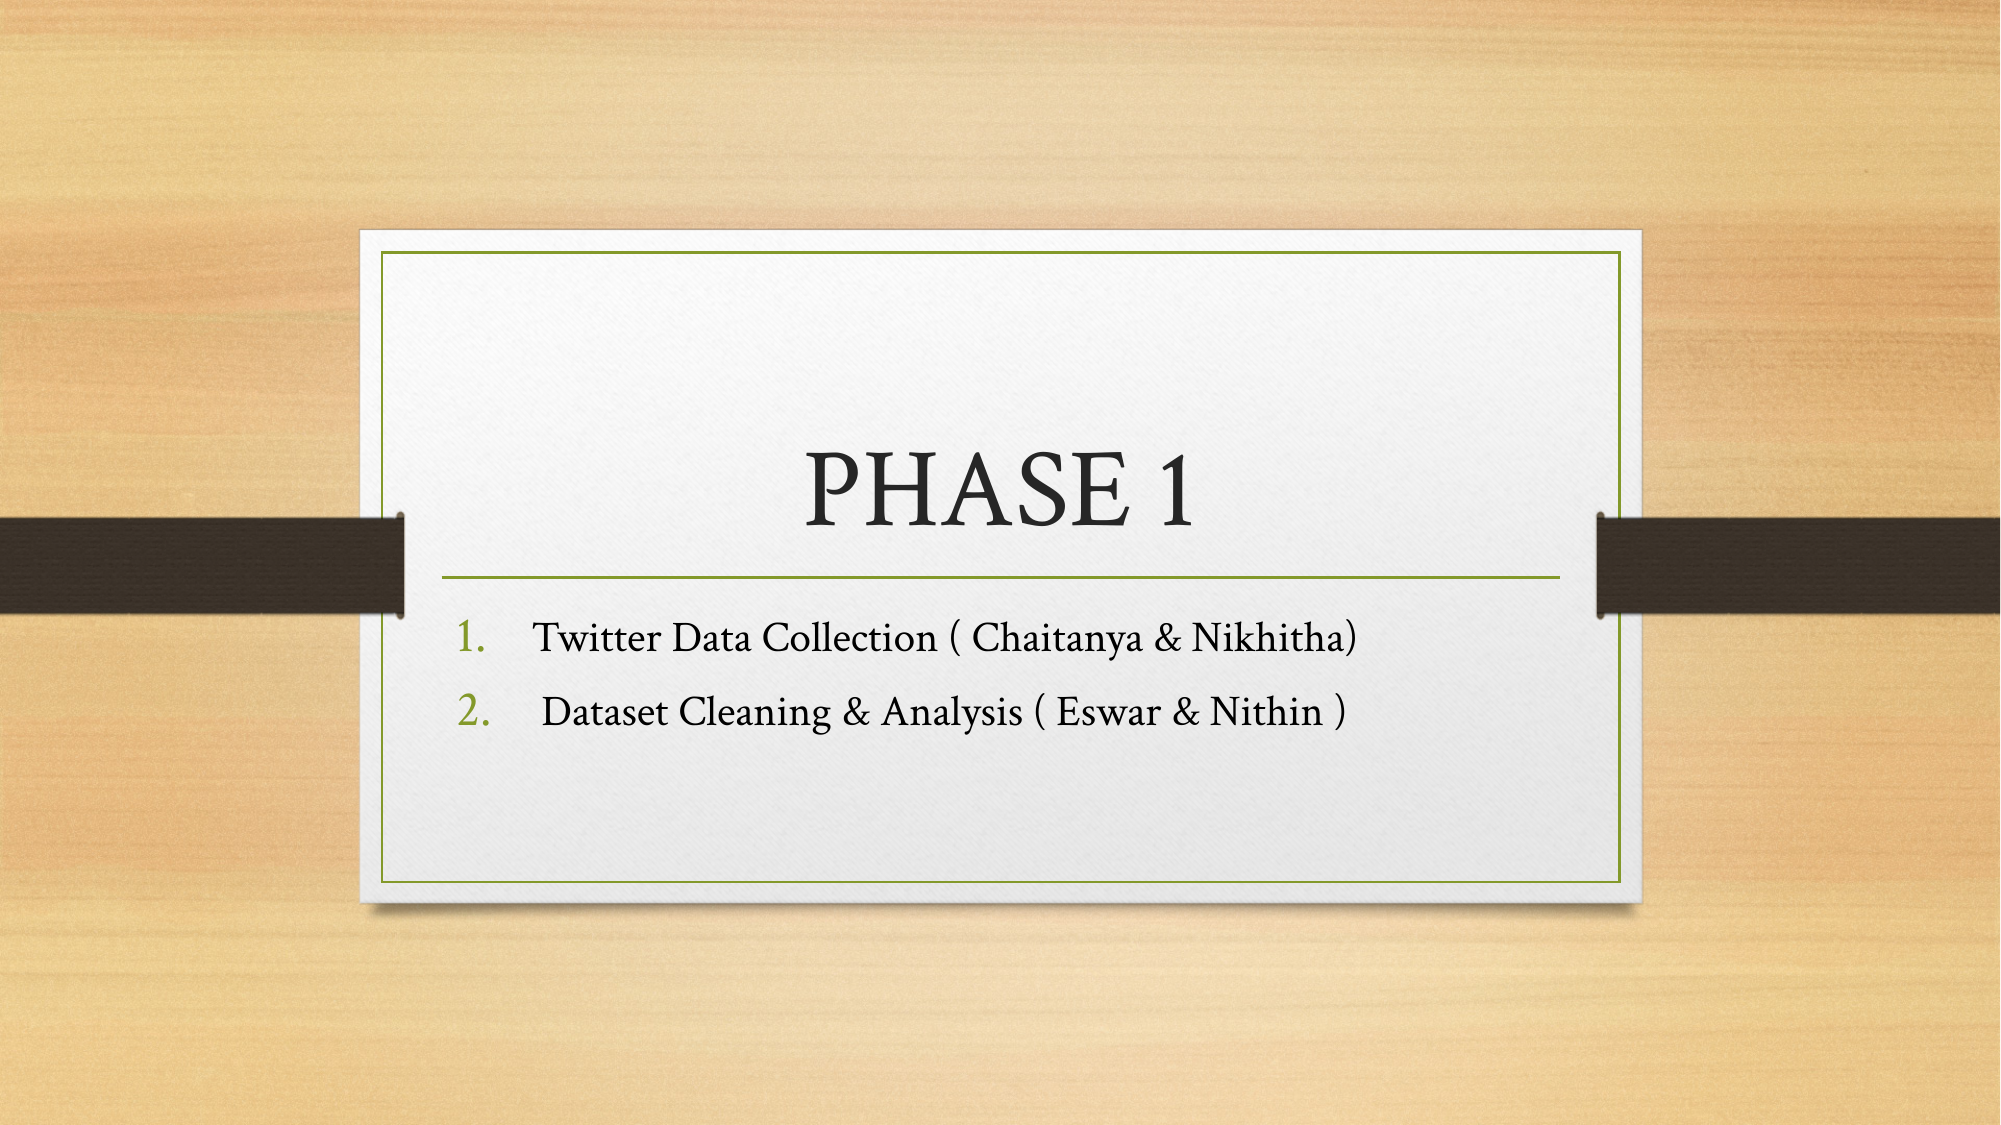

# PHASE 1
Twitter Data Collection ( Chaitanya & Nikhitha)
 Dataset Cleaning & Analysis ( Eswar & Nithin )